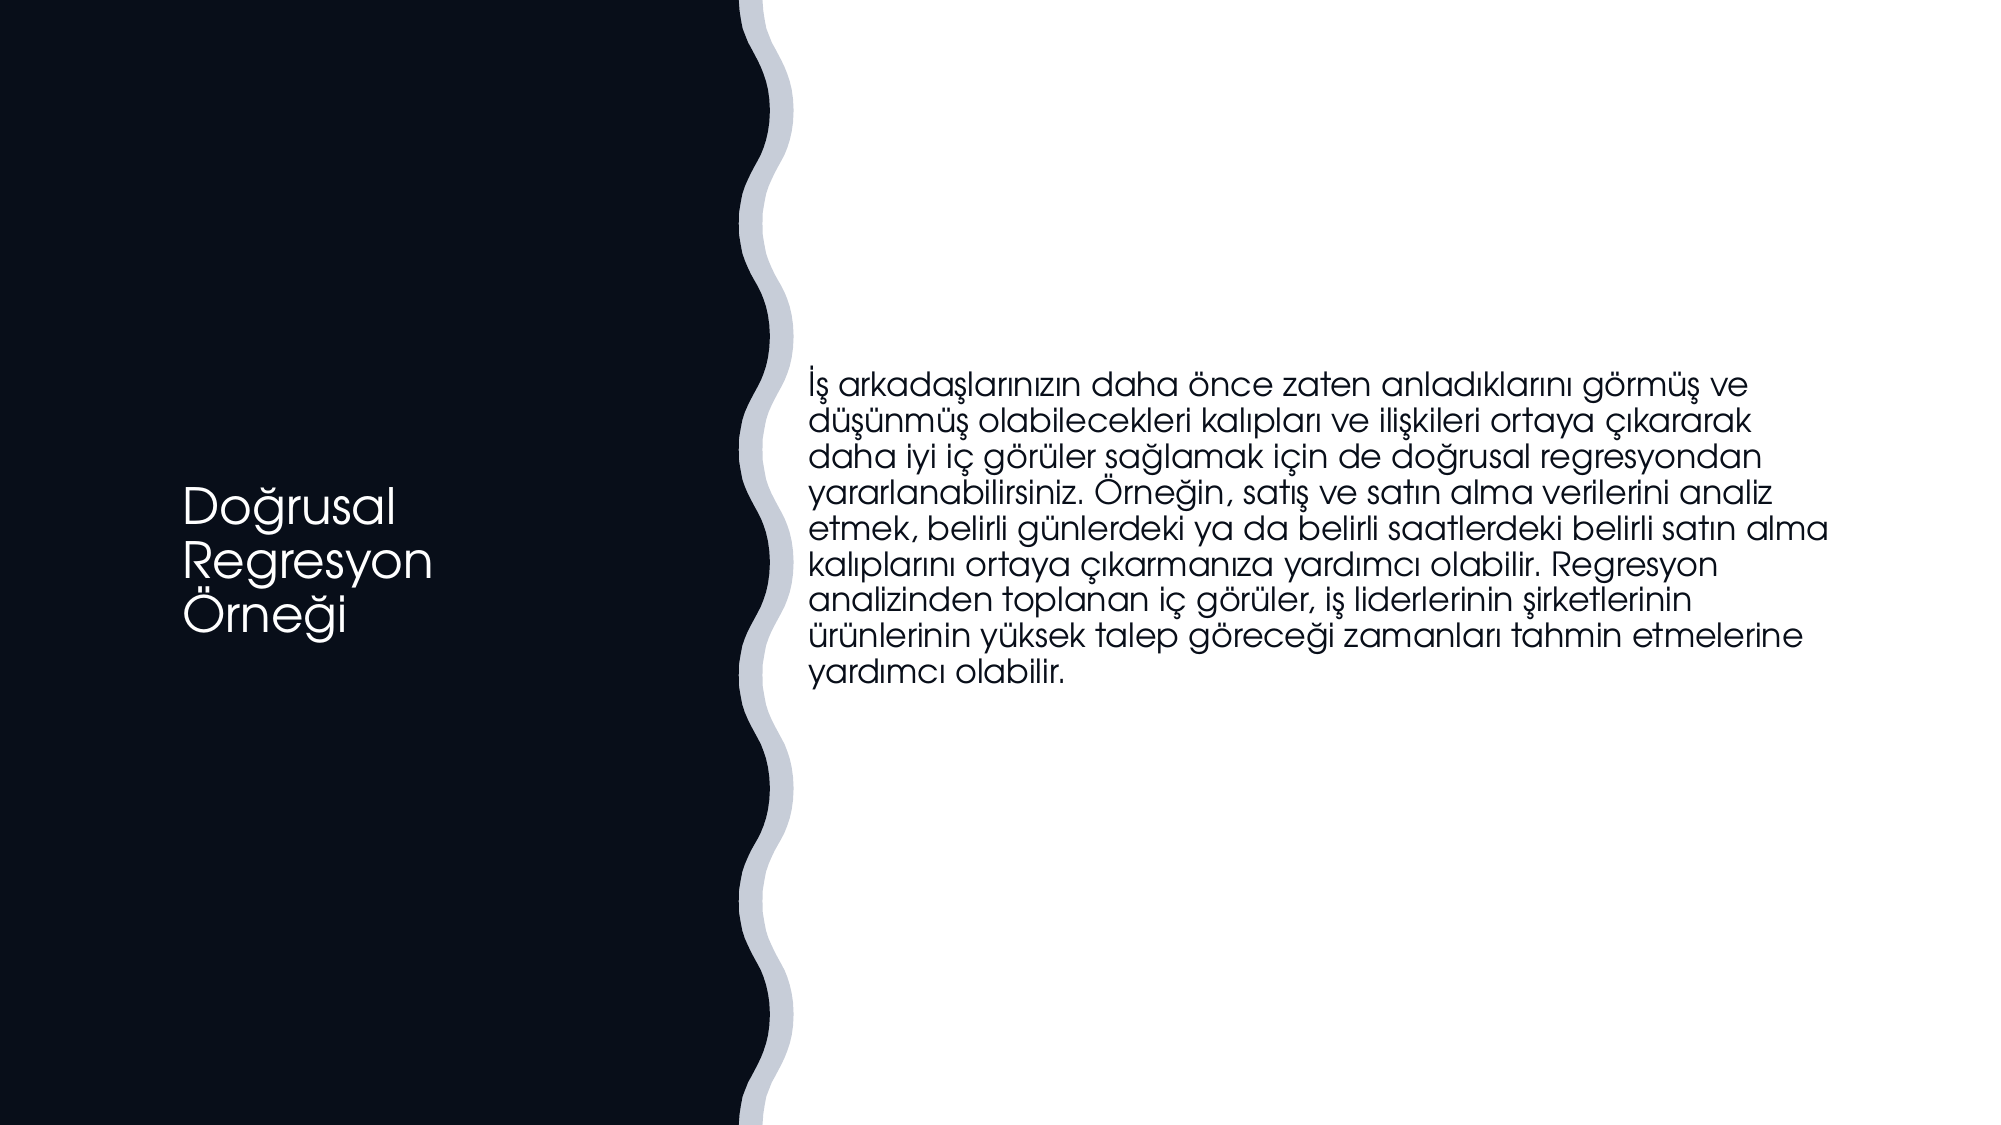

Doğrusal Regresyon Örneği
İş arkadaşlarınızın daha önce zaten anladıklarını görmüş ve düşünmüş olabilecekleri kalıpları ve ilişkileri ortaya çıkararak daha iyi iç görüler sağlamak için de doğrusal regresyondan yararlanabilirsiniz. Örneğin, satış ve satın alma verilerini analiz etmek, belirli günlerdeki ya da belirli saatlerdeki belirli satın alma kalıplarını ortaya çıkarmanıza yardımcı olabilir. Regresyon analizinden toplanan iç görüler, iş liderlerinin şirketlerinin ürünlerinin yüksek talep göreceği zamanları tahmin etmelerine yardımcı olabilir.